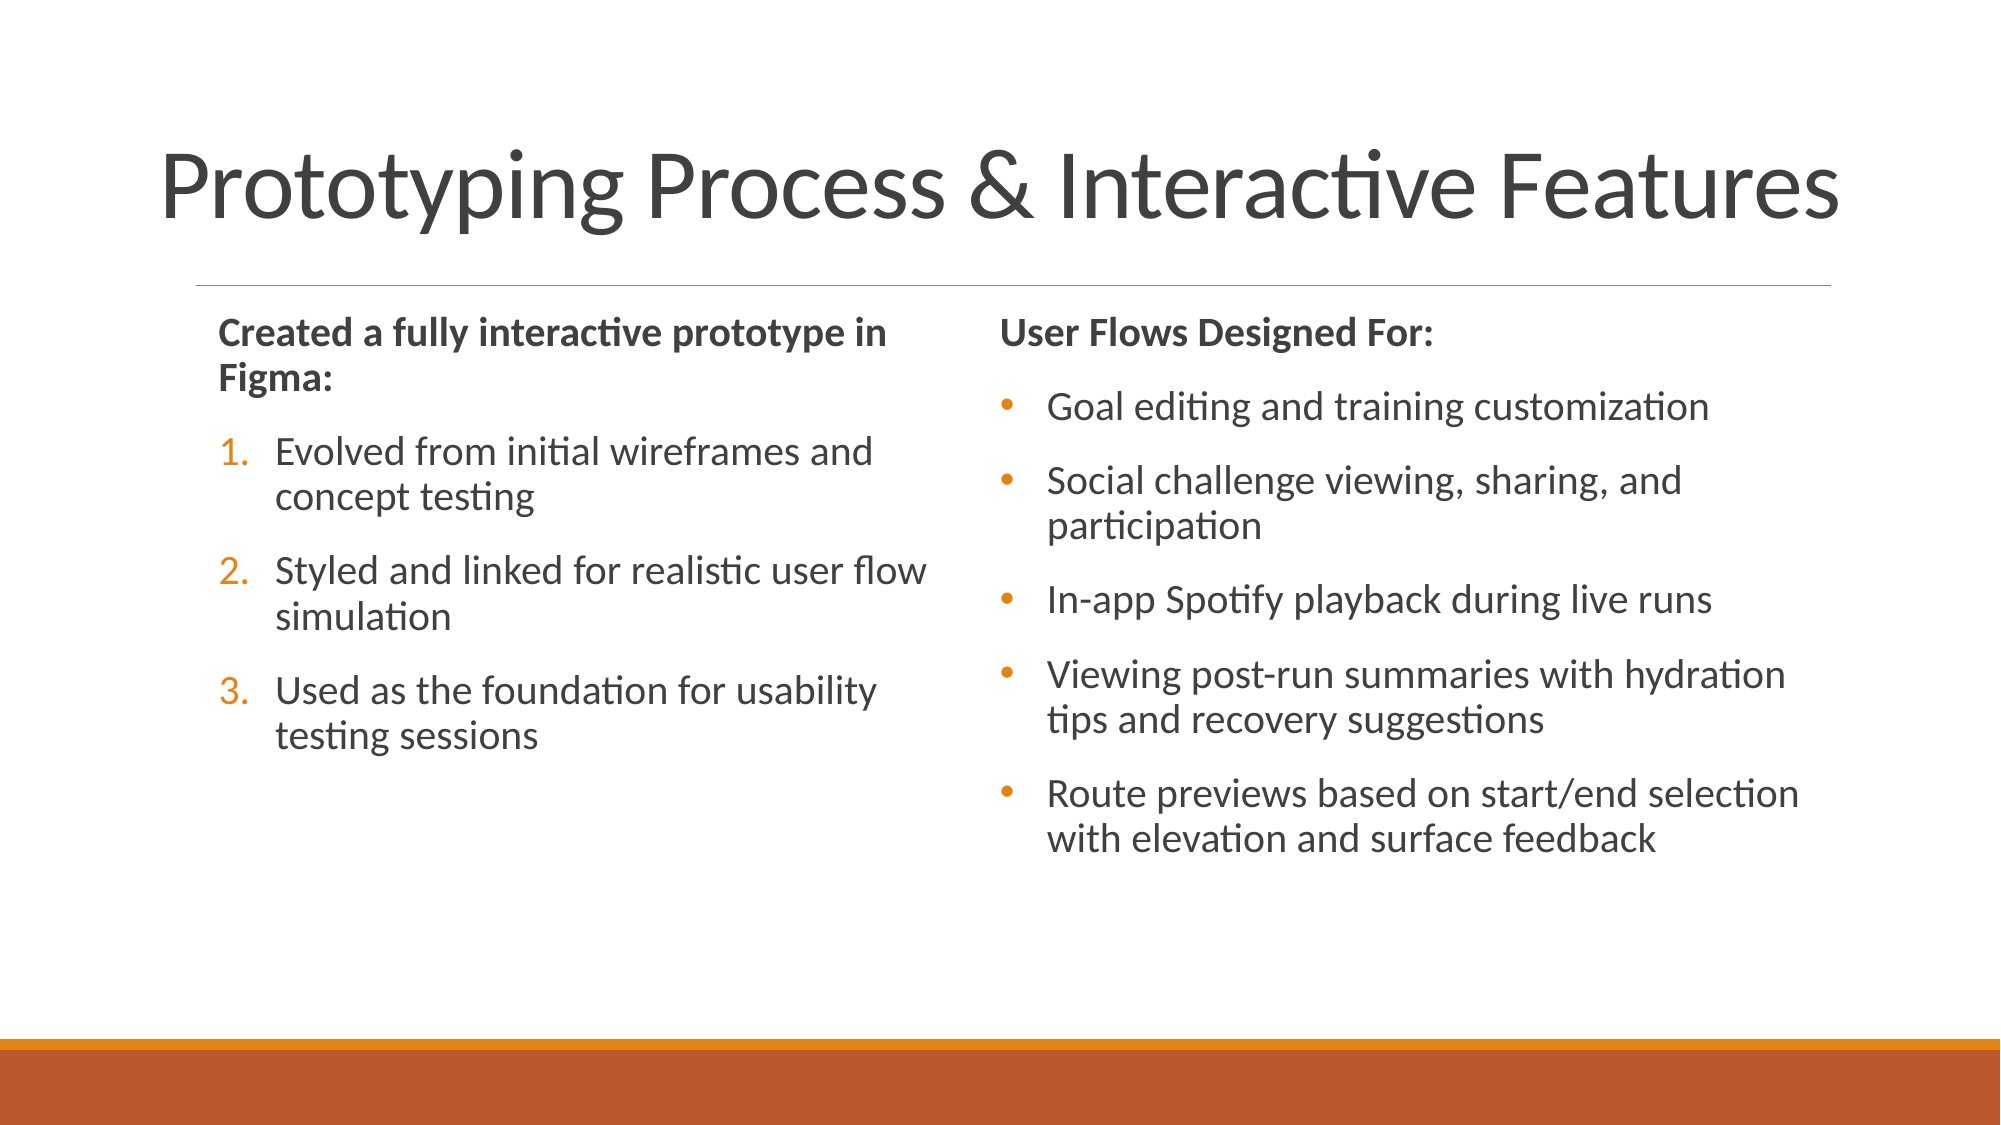

# Prototyping Process & Interactive Features
Created a fully interactive prototype in Figma:
Evolved from initial wireframes and concept testing
Styled and linked for realistic user flow simulation
Used as the foundation for usability testing sessions

User Flows Designed For:
Goal editing and training customization
Social challenge viewing, sharing, and participation
In-app Spotify playback during live runs
Viewing post-run summaries with hydration tips and recovery suggestions
Route previews based on start/end selection with elevation and surface feedback